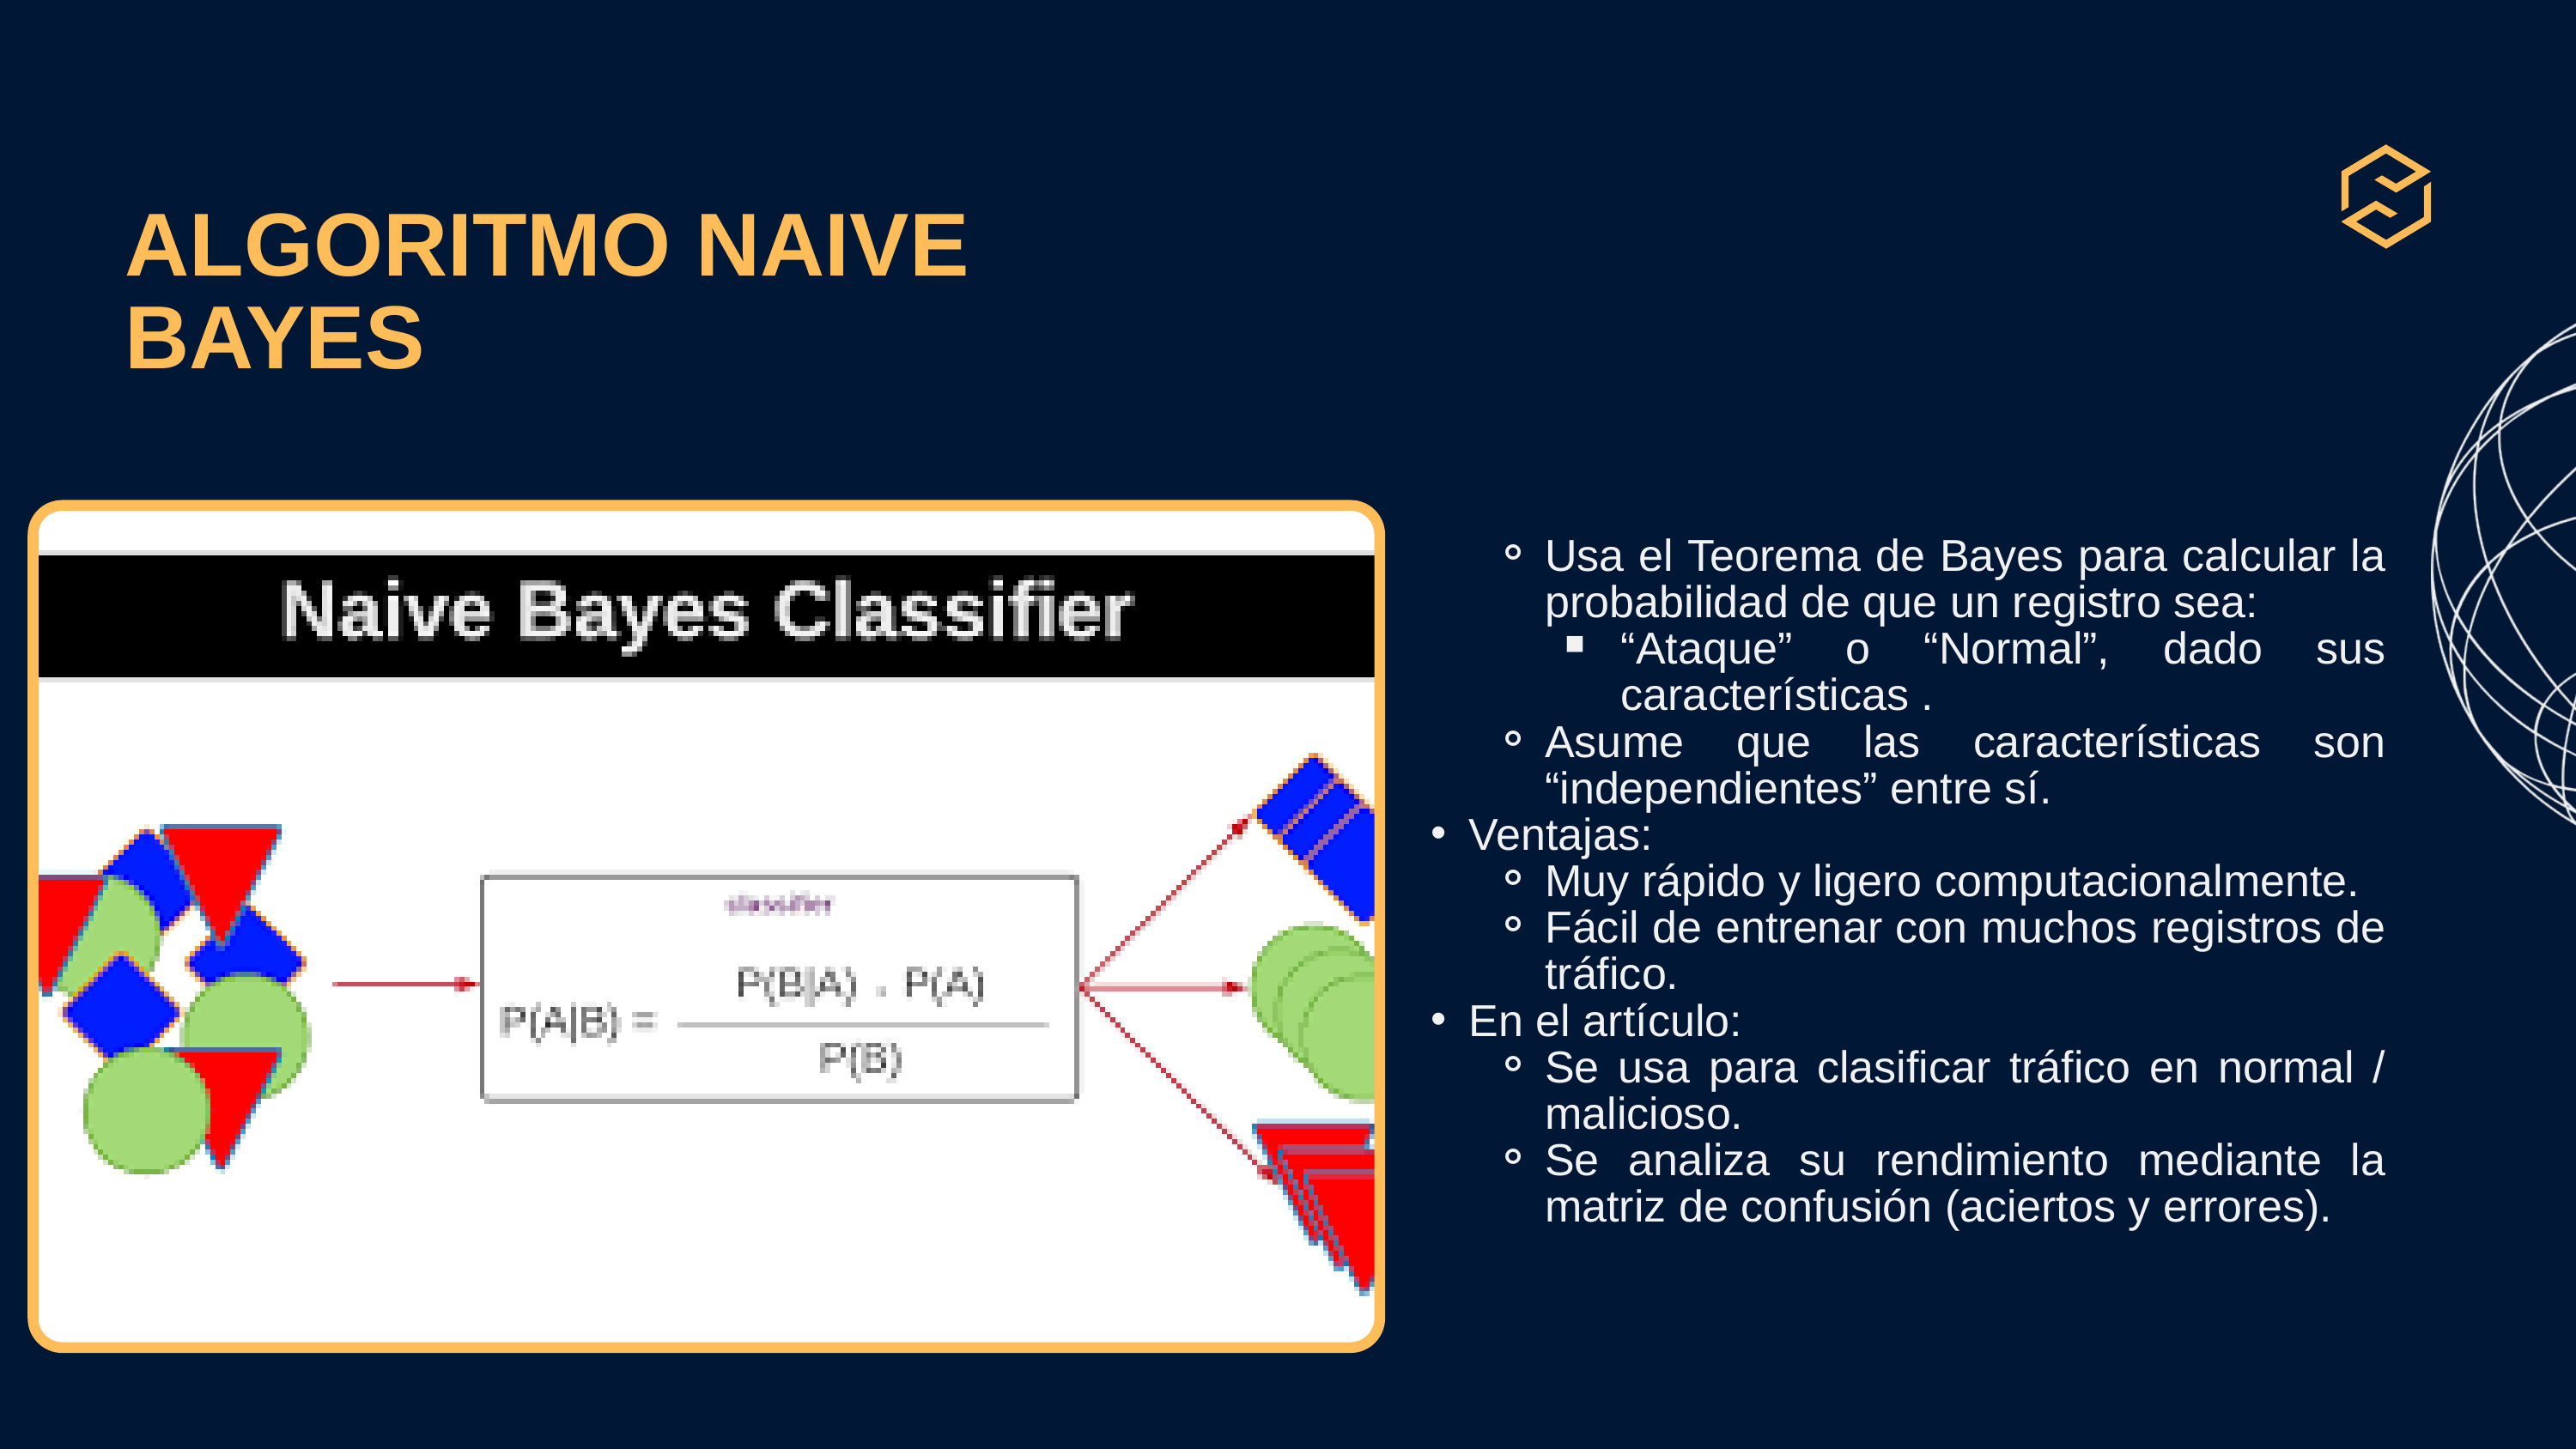

ALGORITMO NAIVE BAYES

Usa el Teorema de Bayes para calcular la probabilidad de que un registro sea:
“Ataque” o “Normal”, dado sus características .
Asume que las características son “independientes” entre sí.
Ventajas:
Muy rápido y ligero computacionalmente.
Fácil de entrenar con muchos registros de tráfico.
En el artículo:
Se usa para clasificar tráfico en normal / malicioso.
Se analiza su rendimiento mediante la matriz de confusión (aciertos y errores).